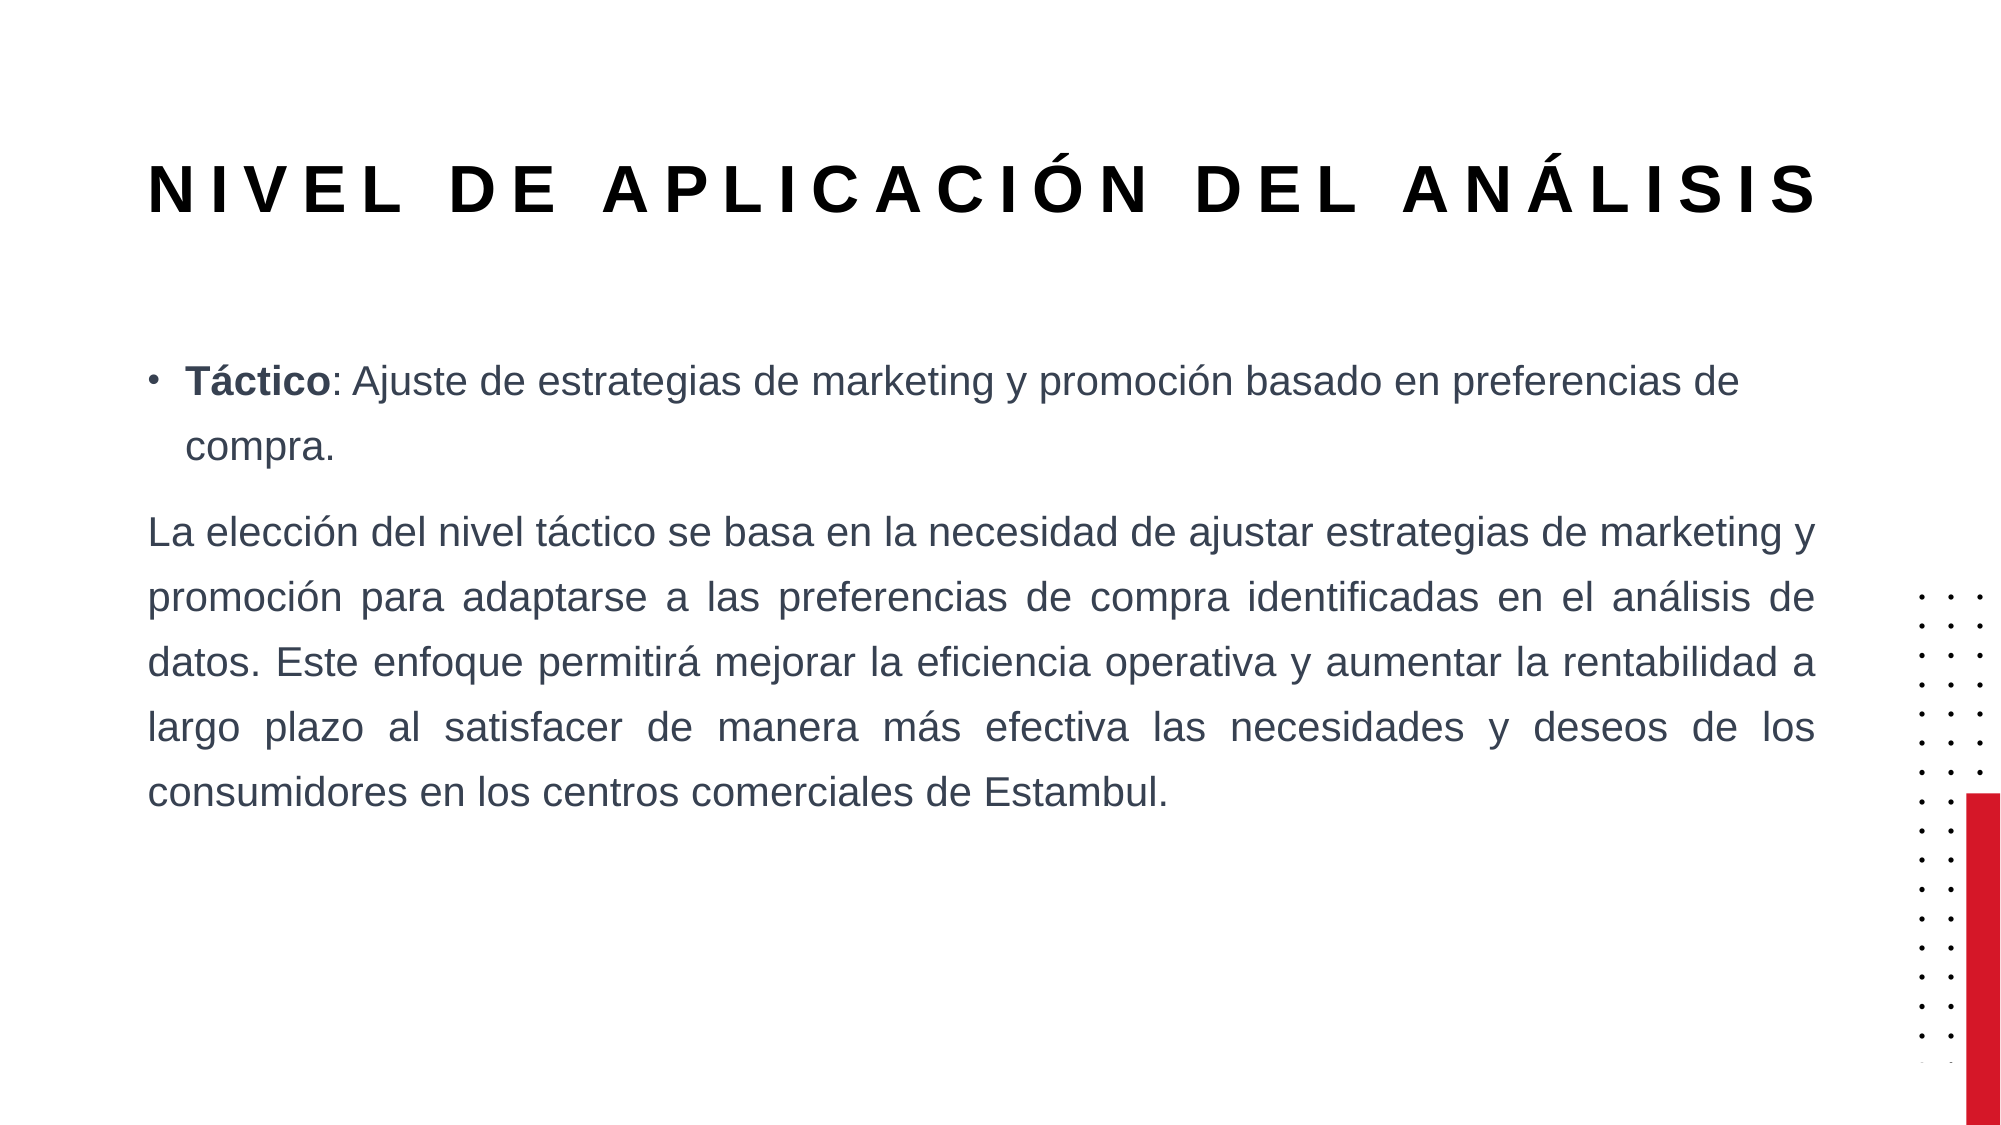

# Nivel de Aplicación del Análisis
Táctico: Ajuste de estrategias de marketing y promoción basado en preferencias de compra.
La elección del nivel táctico se basa en la necesidad de ajustar estrategias de marketing y promoción para adaptarse a las preferencias de compra identificadas en el análisis de datos. Este enfoque permitirá mejorar la eficiencia operativa y aumentar la rentabilidad a largo plazo al satisfacer de manera más efectiva las necesidades y deseos de los consumidores en los centros comerciales de Estambul.